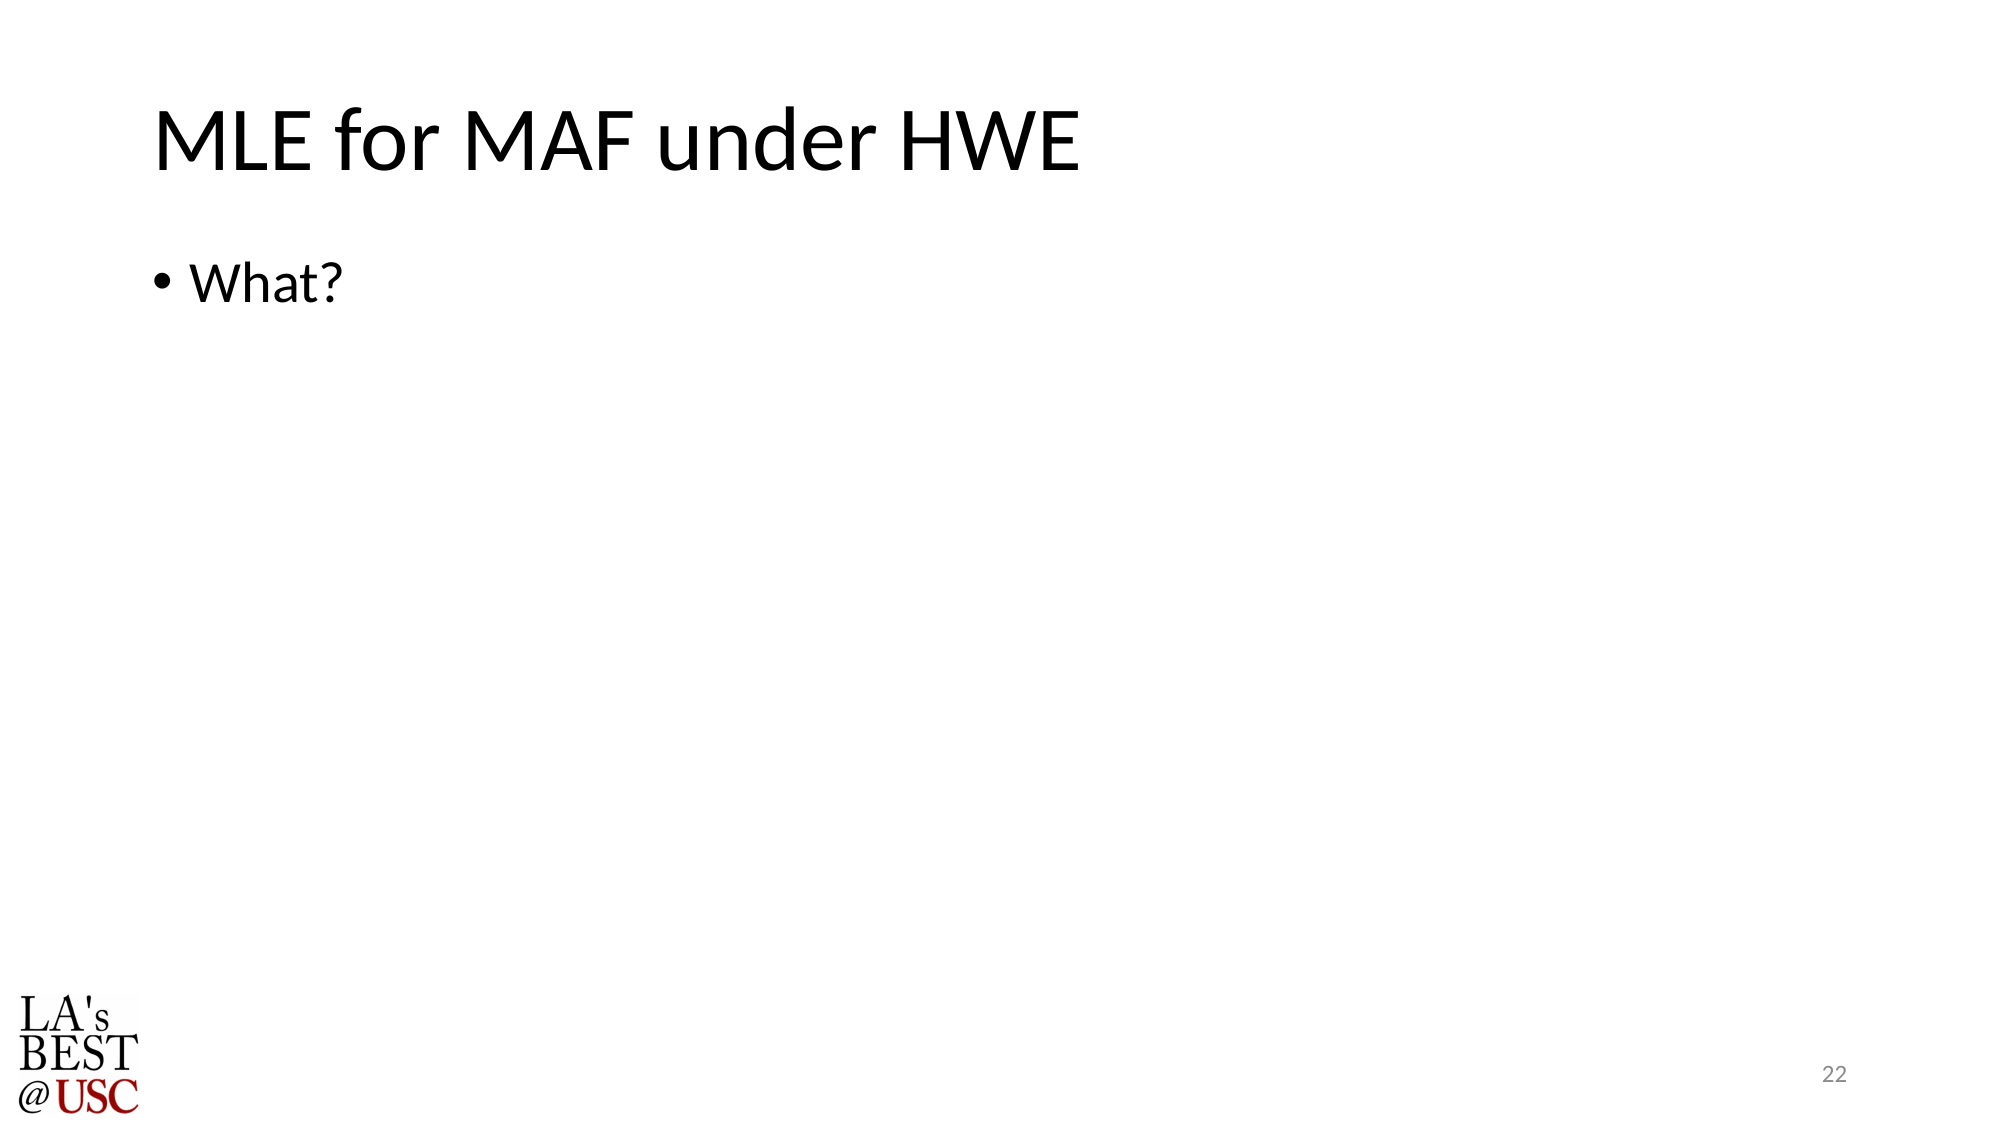

# MLE for MAF under HWE
What?
22